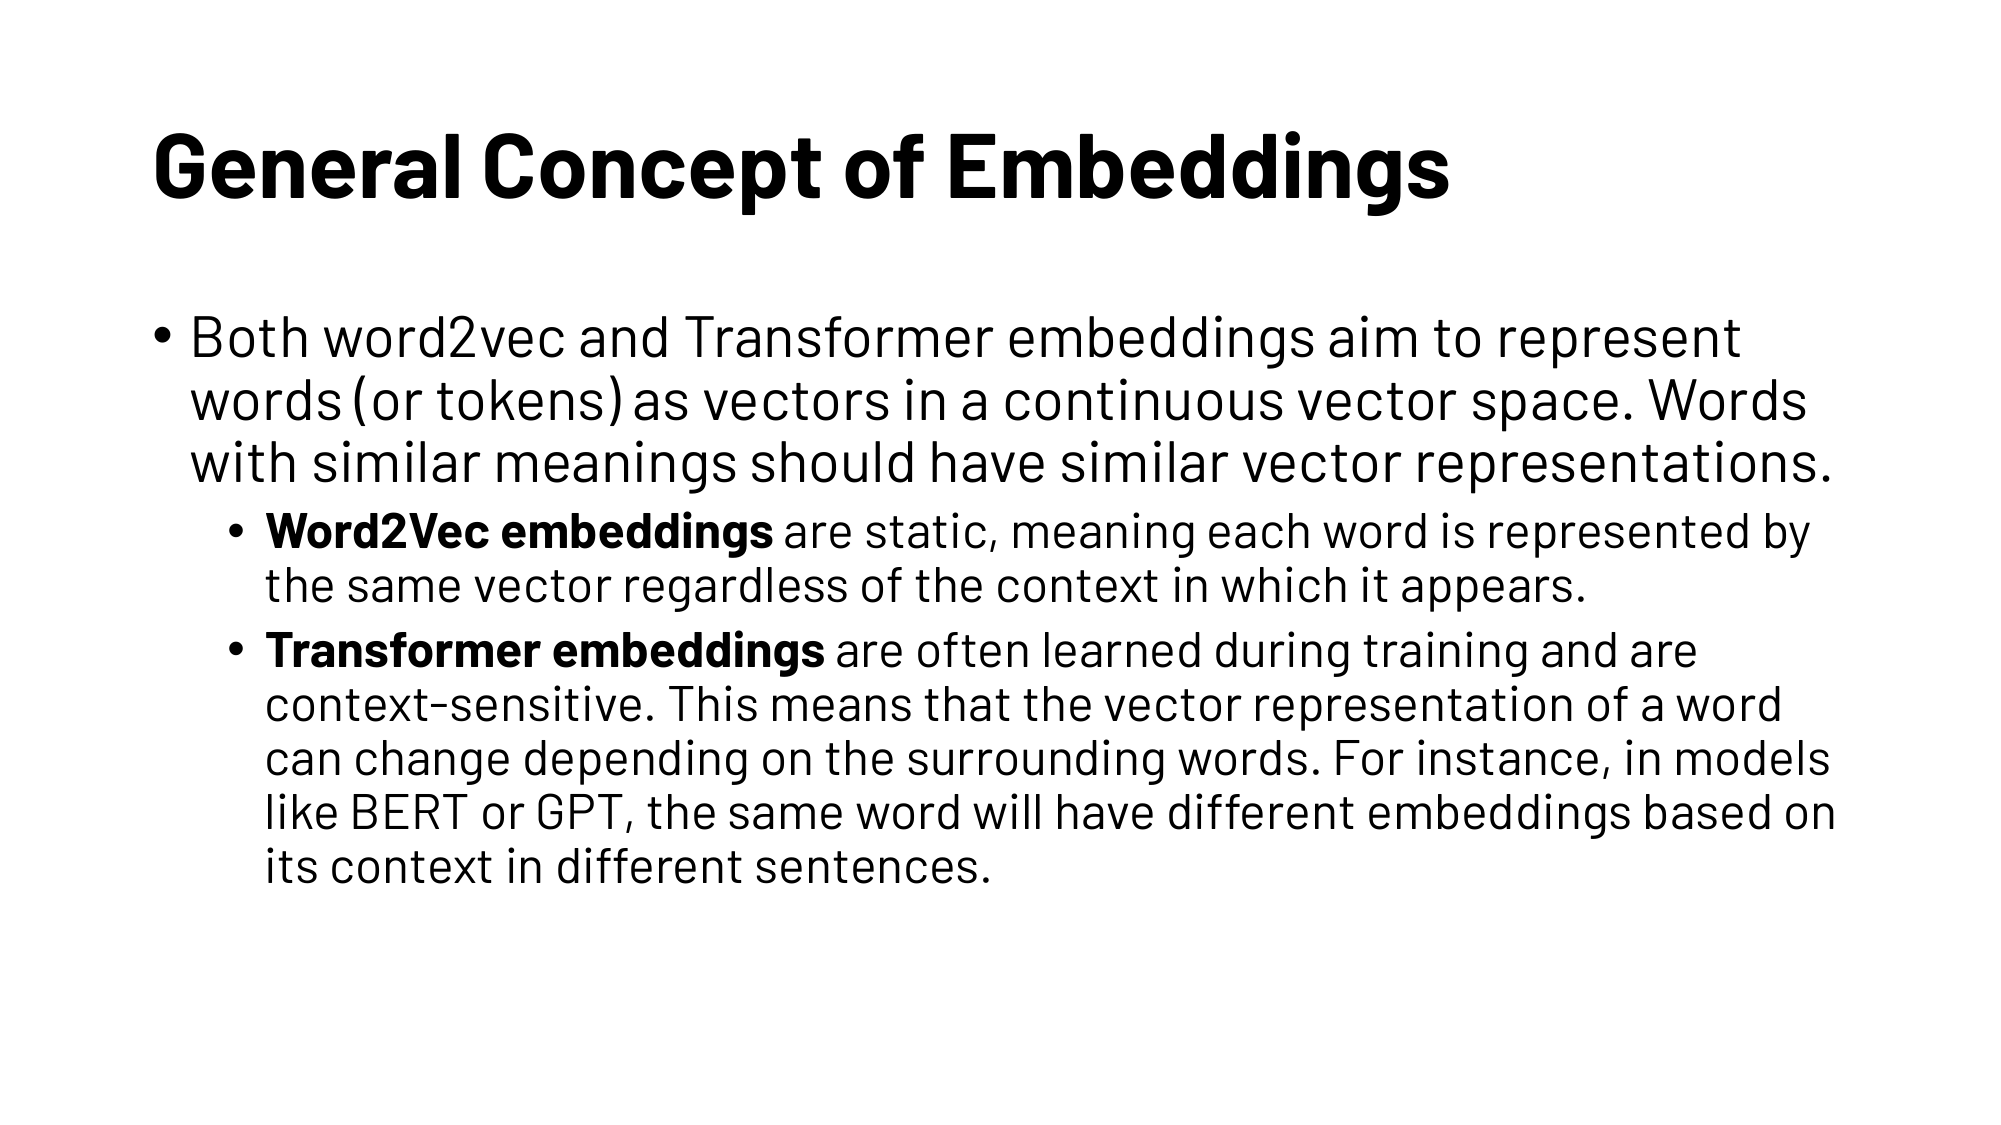

# General Concept of Embeddings
Both word2vec and Transformer embeddings aim to represent words (or tokens) as vectors in a continuous vector space. Words with similar meanings should have similar vector representations.
Word2Vec embeddings are static, meaning each word is represented by the same vector regardless of the context in which it appears.
Transformer embeddings are often learned during training and are context-sensitive. This means that the vector representation of a word can change depending on the surrounding words. For instance, in models like BERT or GPT, the same word will have different embeddings based on its context in different sentences.